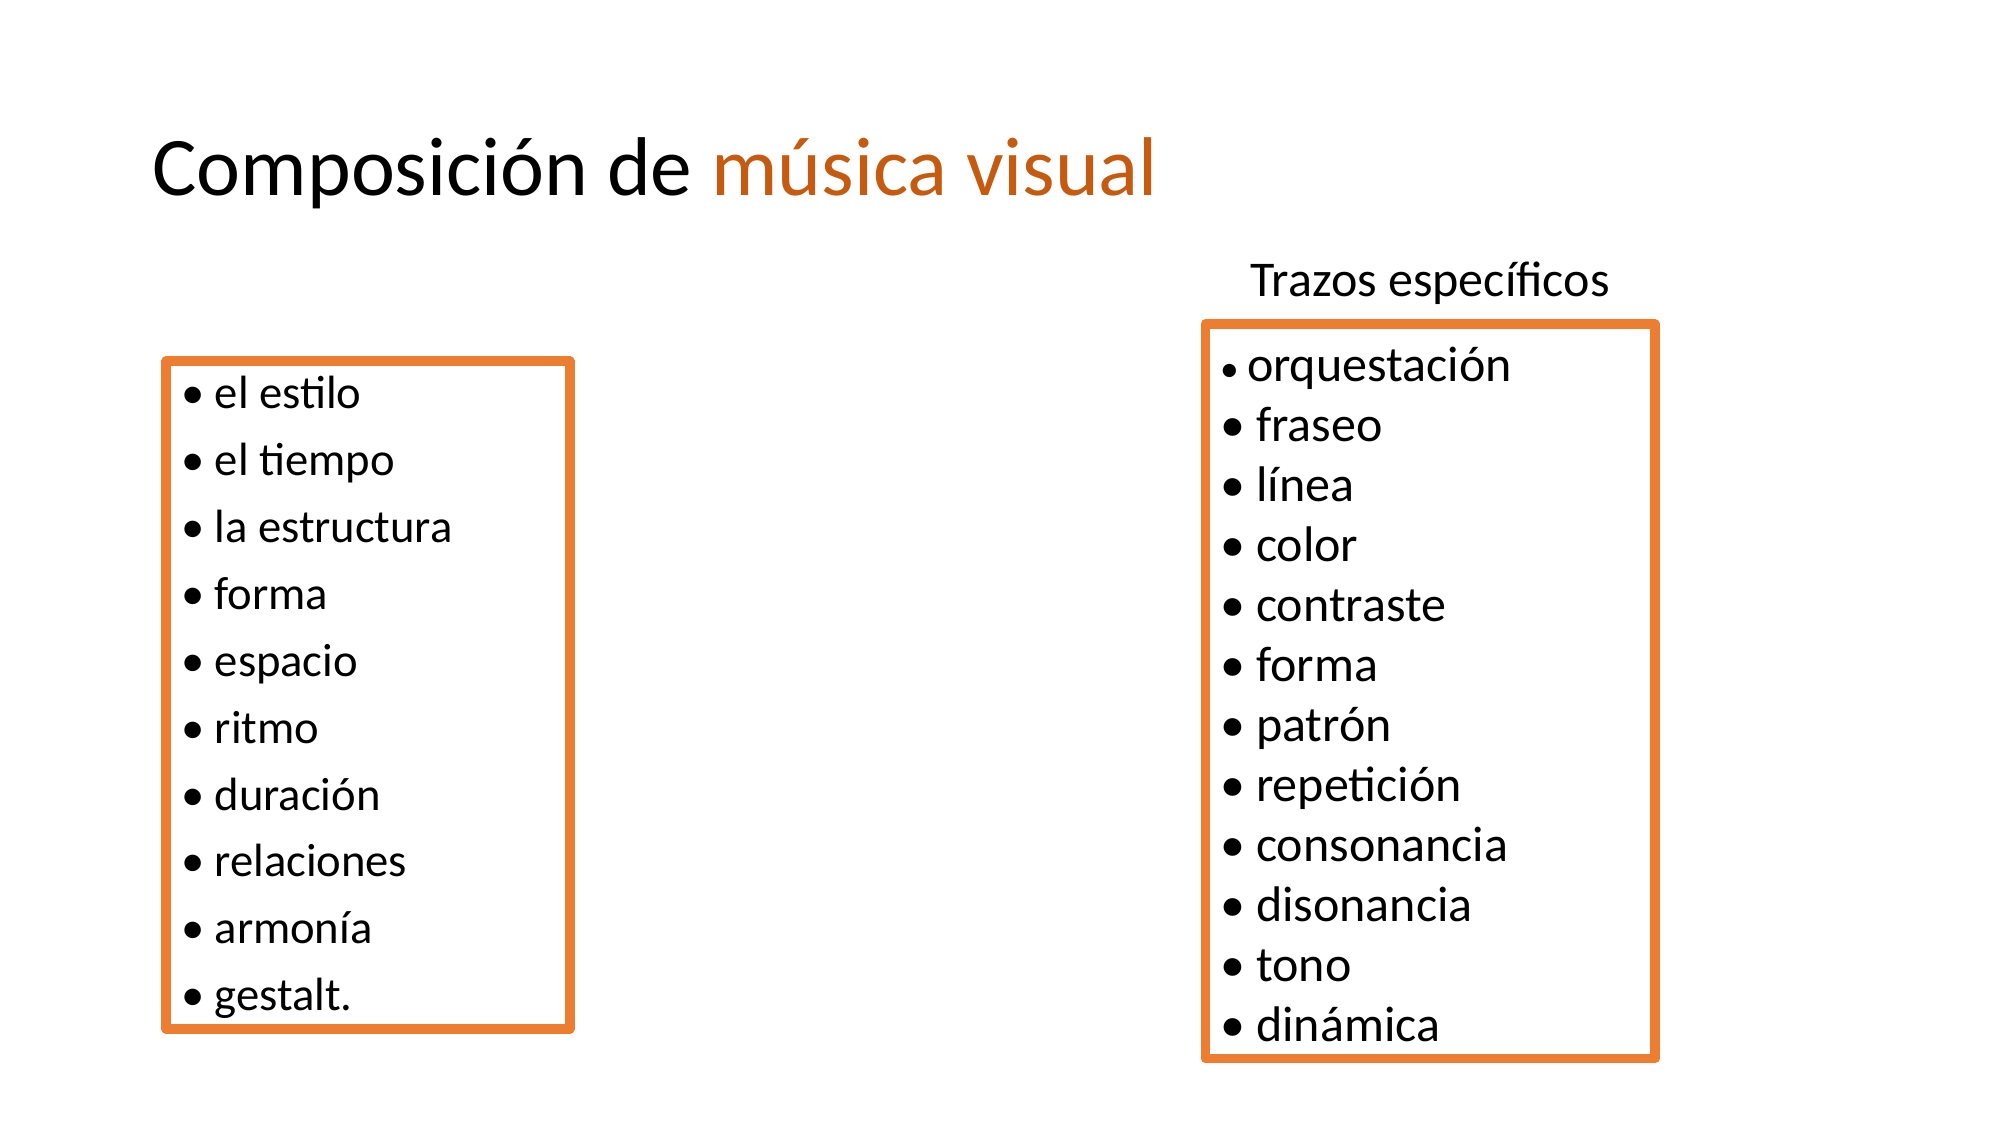

# Composición de música visual
Trazos específicos
• orquestación
• fraseo
• línea
• color
• contraste
• forma
• patrón
• repetición
• consonancia
• disonancia
• tono
• dinámica
• el estilo
• el tiempo
• la estructura
• forma
• espacio
• ritmo
• duración
• relaciones
• armonía
• gestalt.